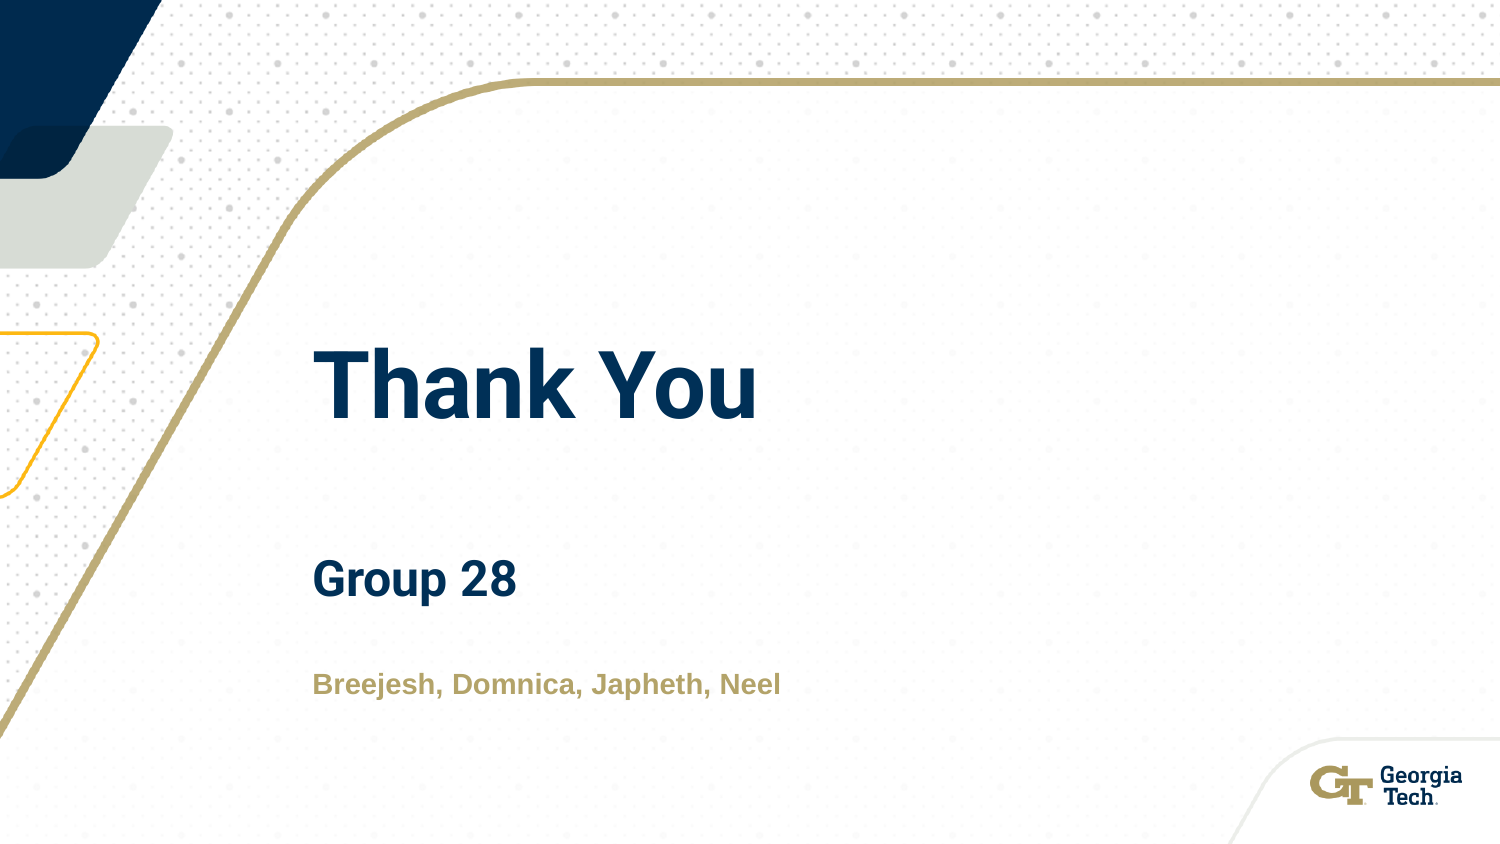

# Thank You
Group 28

Breejesh, Domnica, Japheth, Neel